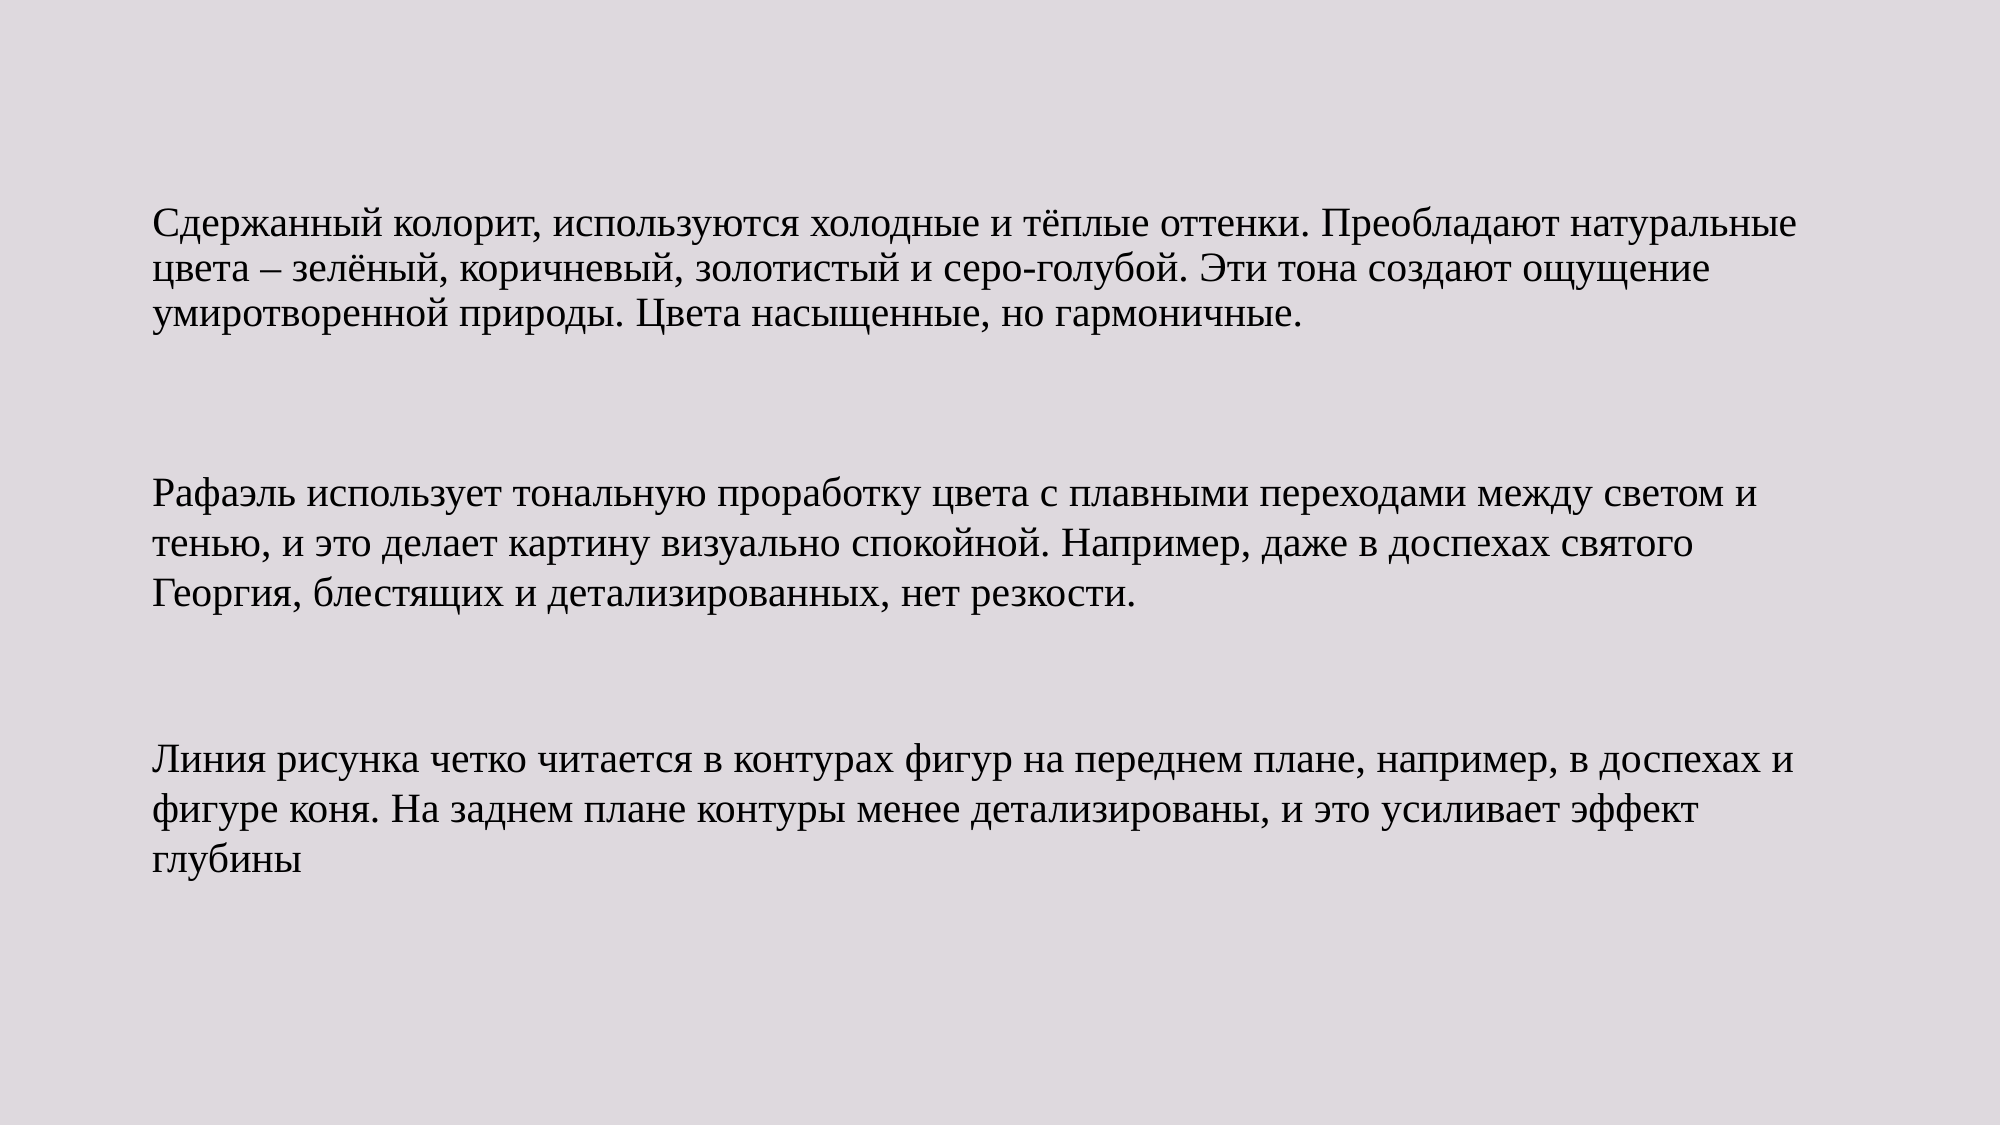

Сдержанный колорит, используются холодные и тёплые оттенки. Преобладают натуральные цвета – зелёный, коричневый, золотистый и серо-голубой. Эти тона создают ощущение умиротворенной природы. Цвета насыщенные, но гармоничные.

Рафаэль использует тональную проработку цвета с плавными переходами между светом и тенью, и это делает картину визуально спокойной. Например, даже в доспехах святого Георгия, блестящих и детализированных, нет резкости.
Линия рисунка четко читается в контурах фигур на переднем плане, например, в доспехах и фигуре коня. На заднем плане контуры менее детализированы, и это усиливает эффект глубины